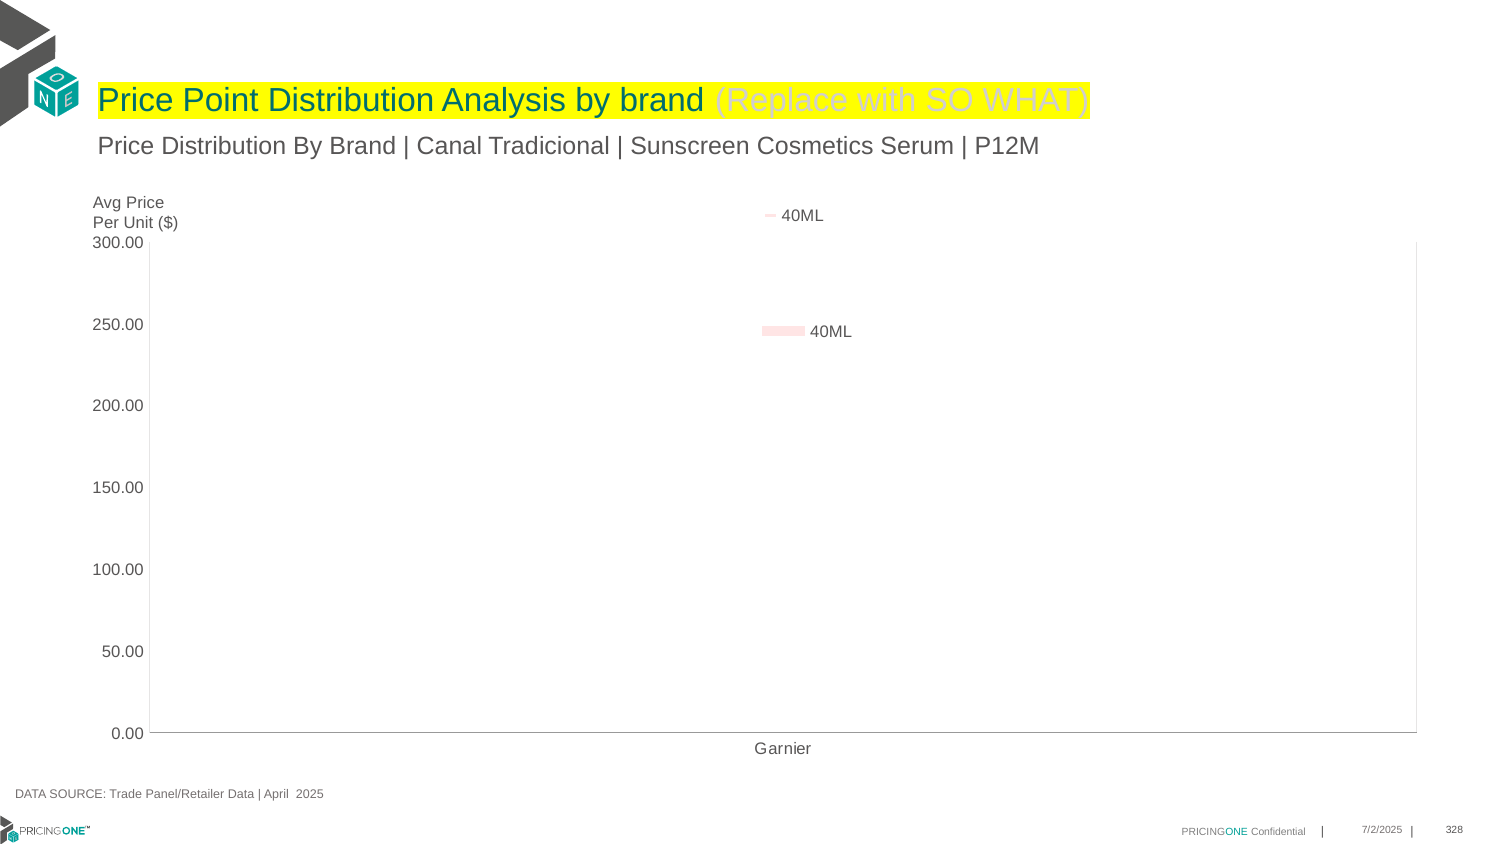

# Price Point Distribution Analysis by brand (Replace with SO WHAT)
Price Distribution By Brand | Canal Tradicional | Sunscreen Cosmetics Serum | P12M

### Chart

| Category | 40ML |
|---|---|
| Garnier | 245.6423 |
Avg Price
Per Unit ($)
DATA SOURCE: Trade Panel/Retailer Data | April  2025
7/2/2025
328